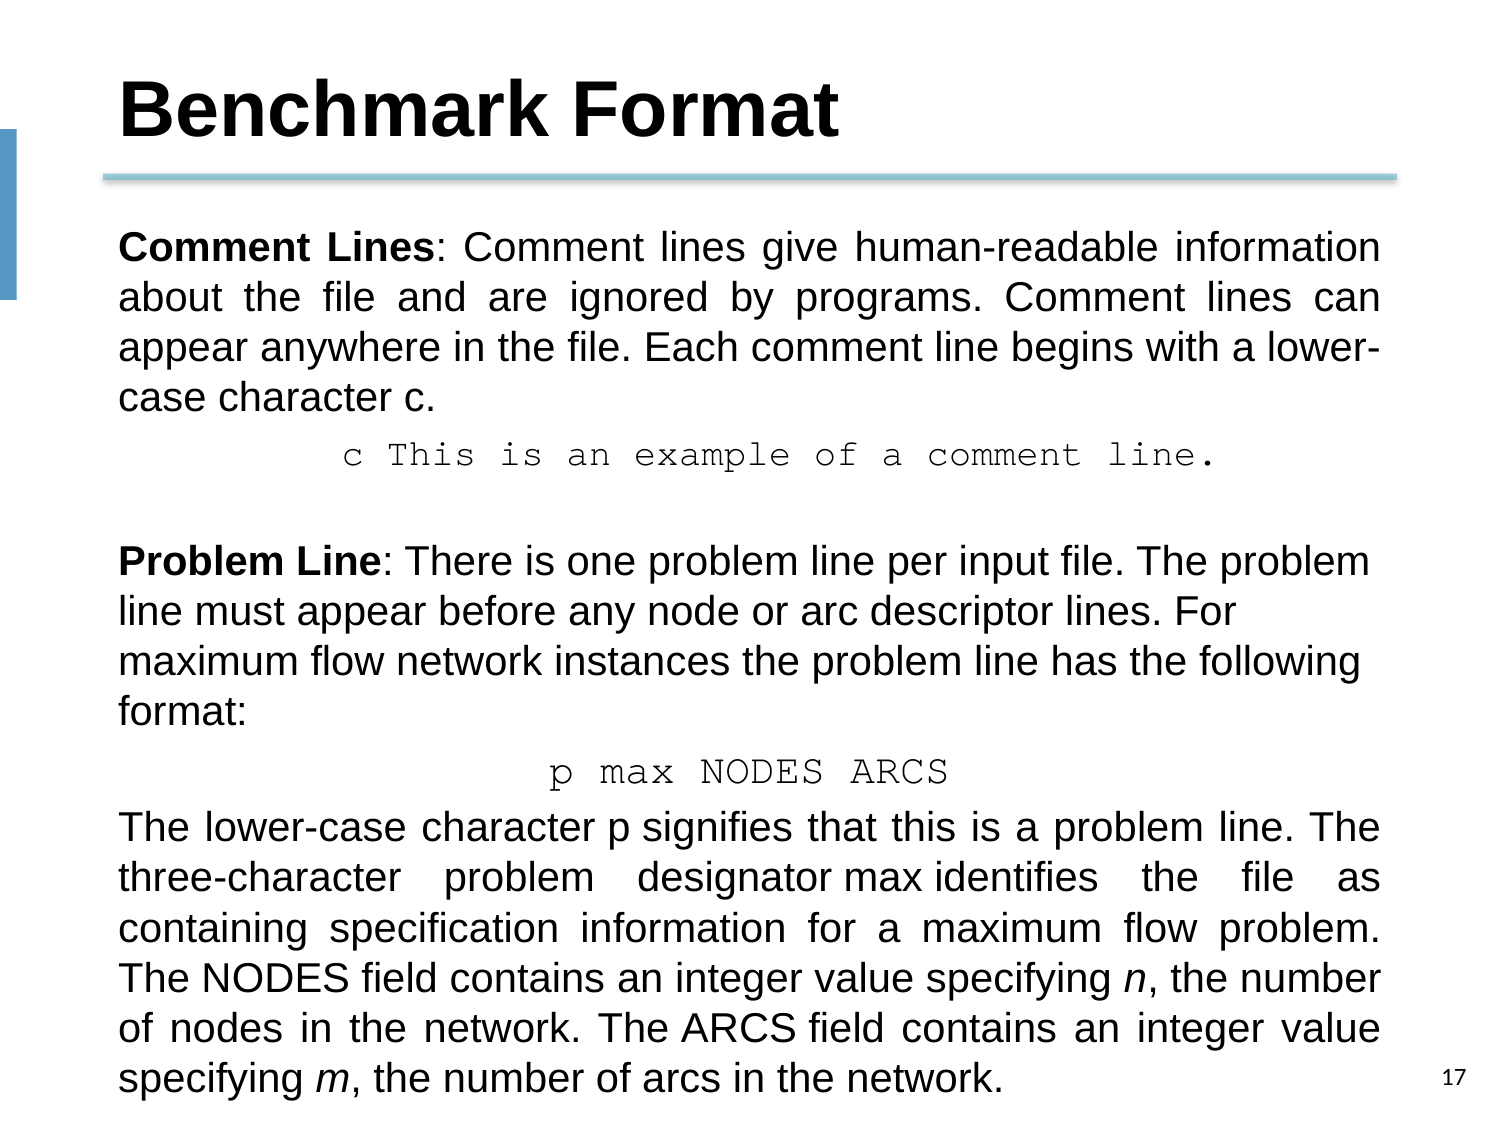

# Benchmark Format
Comment Lines: Comment lines give human-readable information about the file and are ignored by programs. Comment lines can appear anywhere in the file. Each comment line begins with a lower-case character c.
c This is an example of a comment line.

Problem Line: There is one problem line per input file. The problem line must appear before any node or arc descriptor lines. For maximum flow network instances the problem line has the following format:
p max NODES ARCS
The lower-case character p signifies that this is a problem line. The three-character problem designator max identifies the file as containing specification information for a maximum flow problem. The NODES field contains an integer value specifying n, the number of nodes in the network. The ARCS field contains an integer value specifying m, the number of arcs in the network.
17